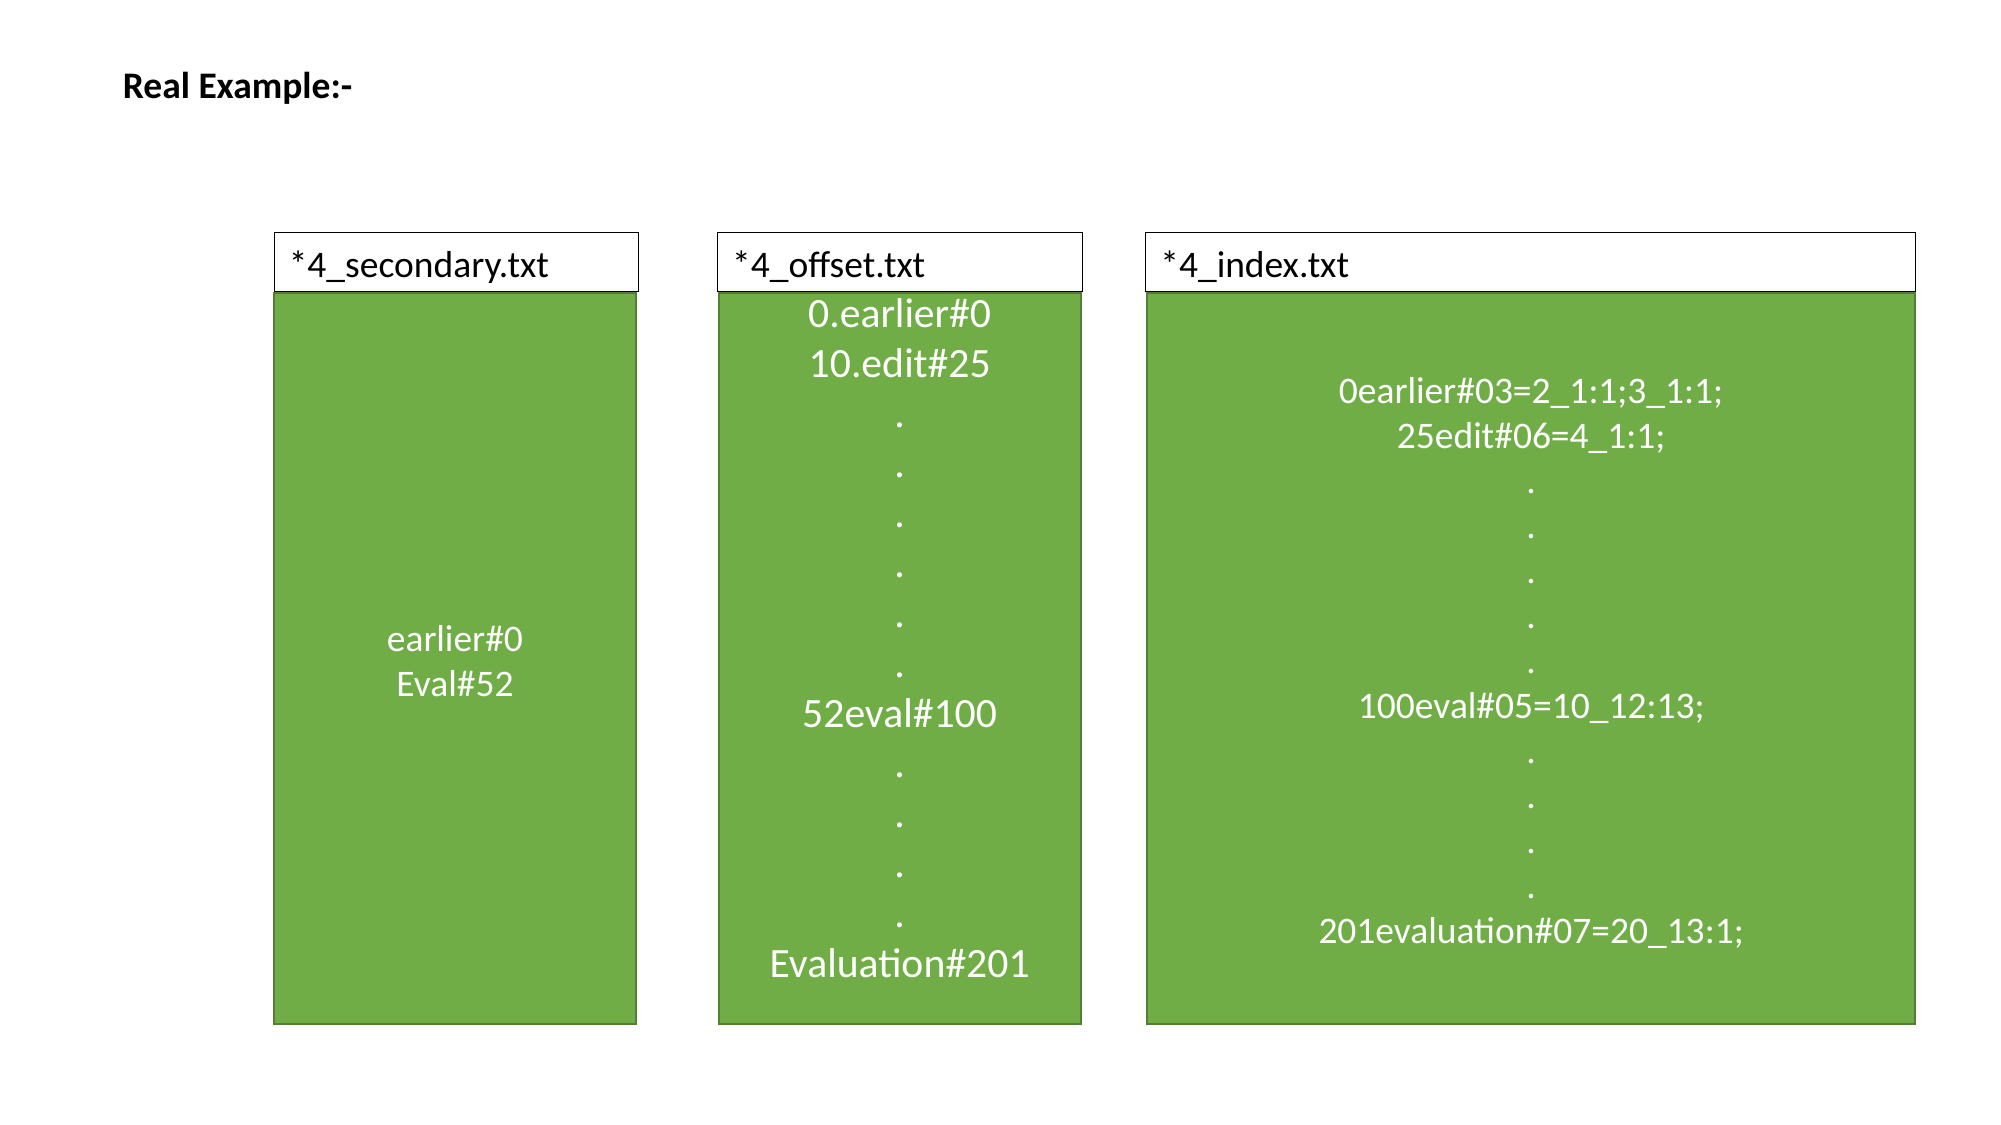

Real Example:-
*4_secondary.txt
*4_offset.txt
*4_index.txt
0earlier#03=2_1:1;3_1:1;
25edit#06=4_1:1;
.
.
.
.
.
100eval#05=10_12:13;
.
.
.
.
201evaluation#07=20_13:1;
earlier#0
Eval#52
0.earlier#0
10.edit#25
.
.
.
.
.
.
52eval#100
.
.
.
.
Evaluation#201